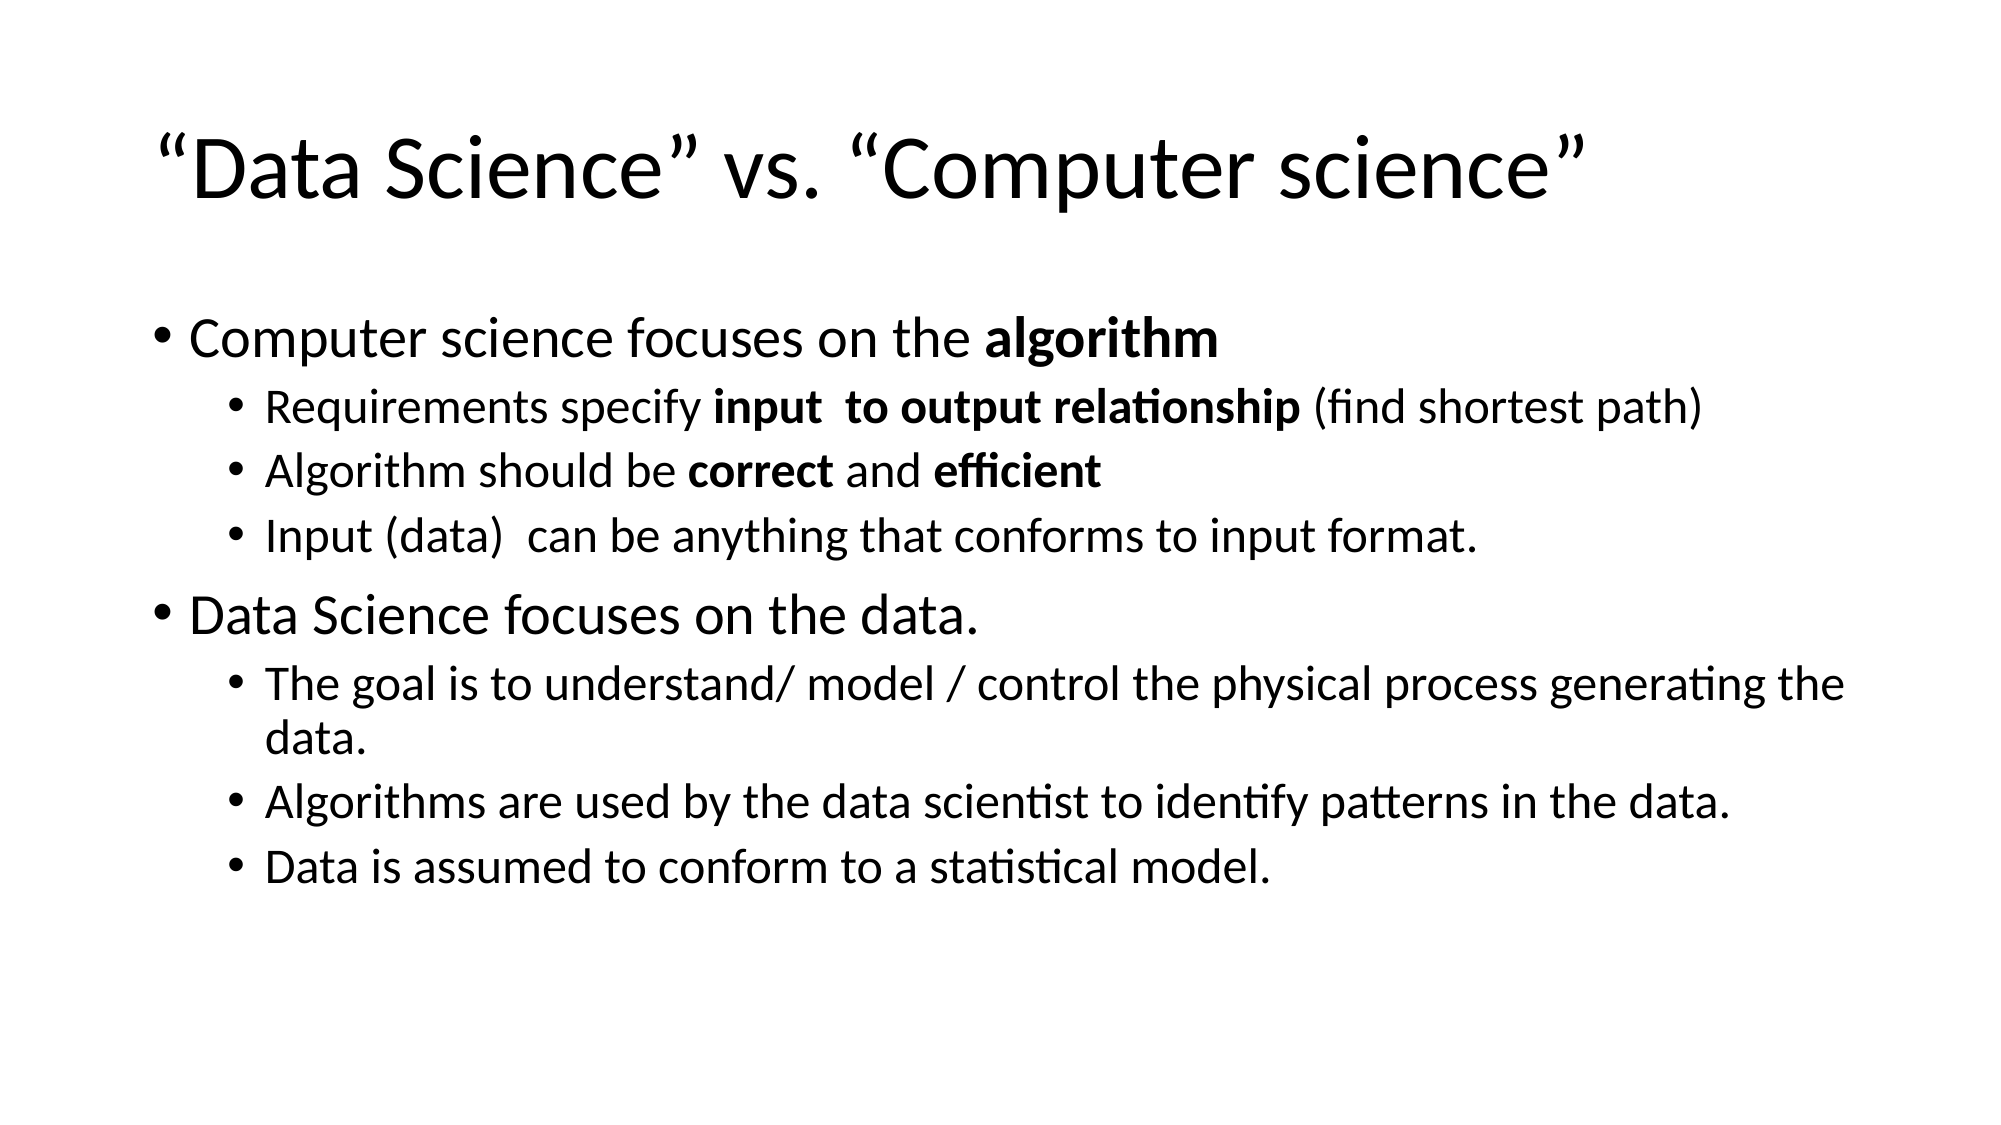

# “Data Science” vs. “Computer science”
Computer science focuses on the algorithm
Requirements specify input  to output relationship (find shortest path)
Algorithm should be correct and efficient
Input (data)  can be anything that conforms to input format.
Data Science focuses on the data.
The goal is to understand/ model / control the physical process generating the data.
Algorithms are used by the data scientist to identify patterns in the data.
Data is assumed to conform to a statistical model.